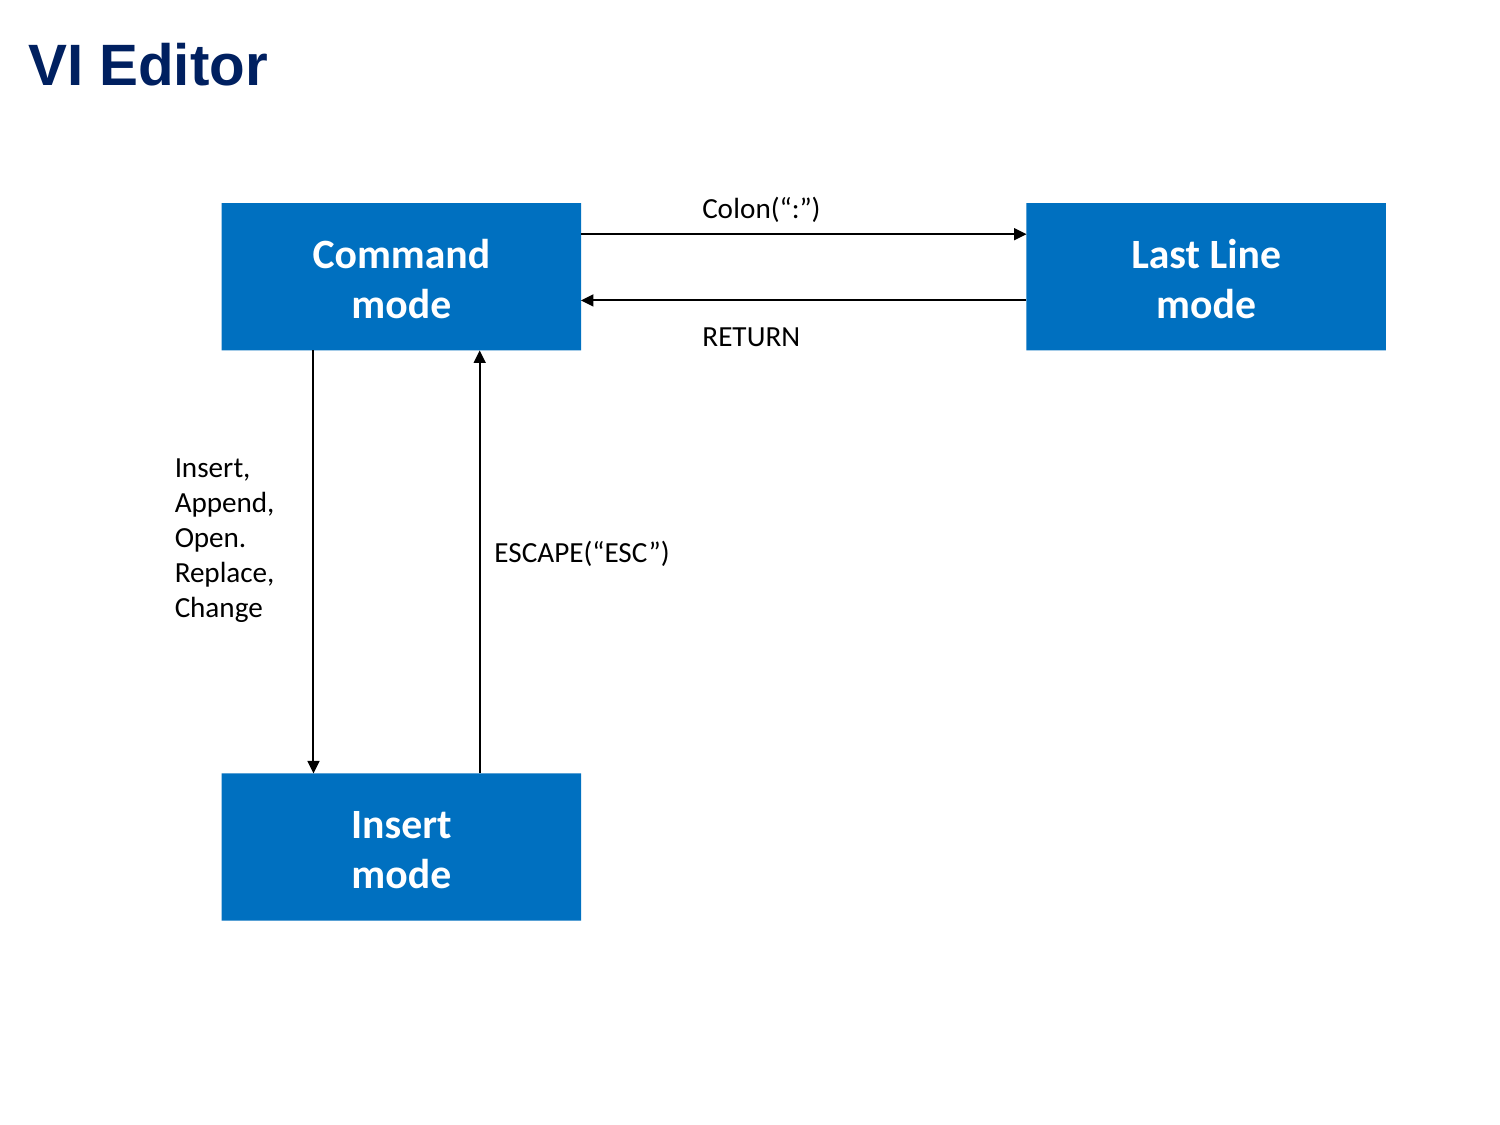

VI Editor
Colon(“:”)
Command
mode
Last Line
mode
RETURN
Insert, Append, Open. Replace, Change
ESCAPE(“ESC”)
Insert
mode